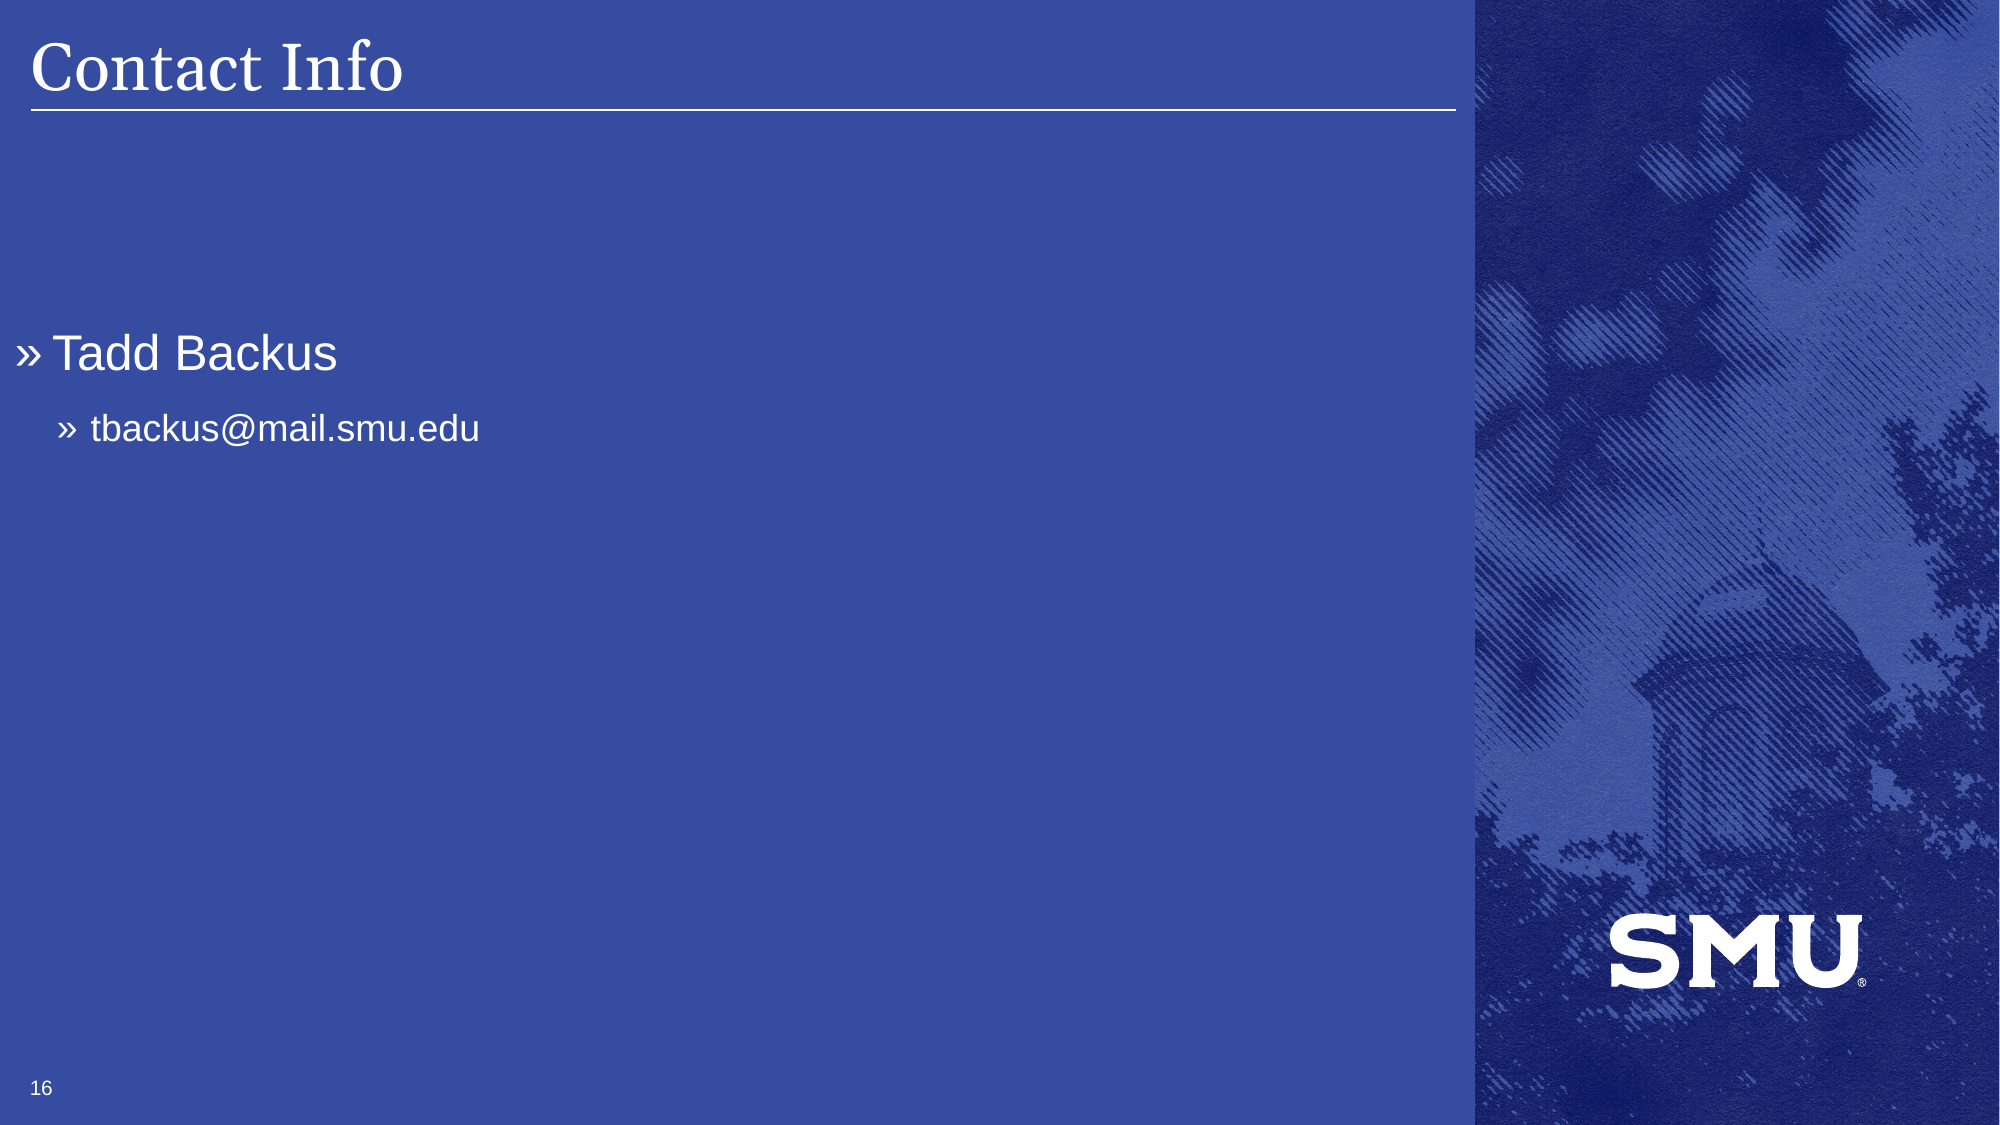

# Contact Info
Tadd Backus
tbackus@mail.smu.edu
16